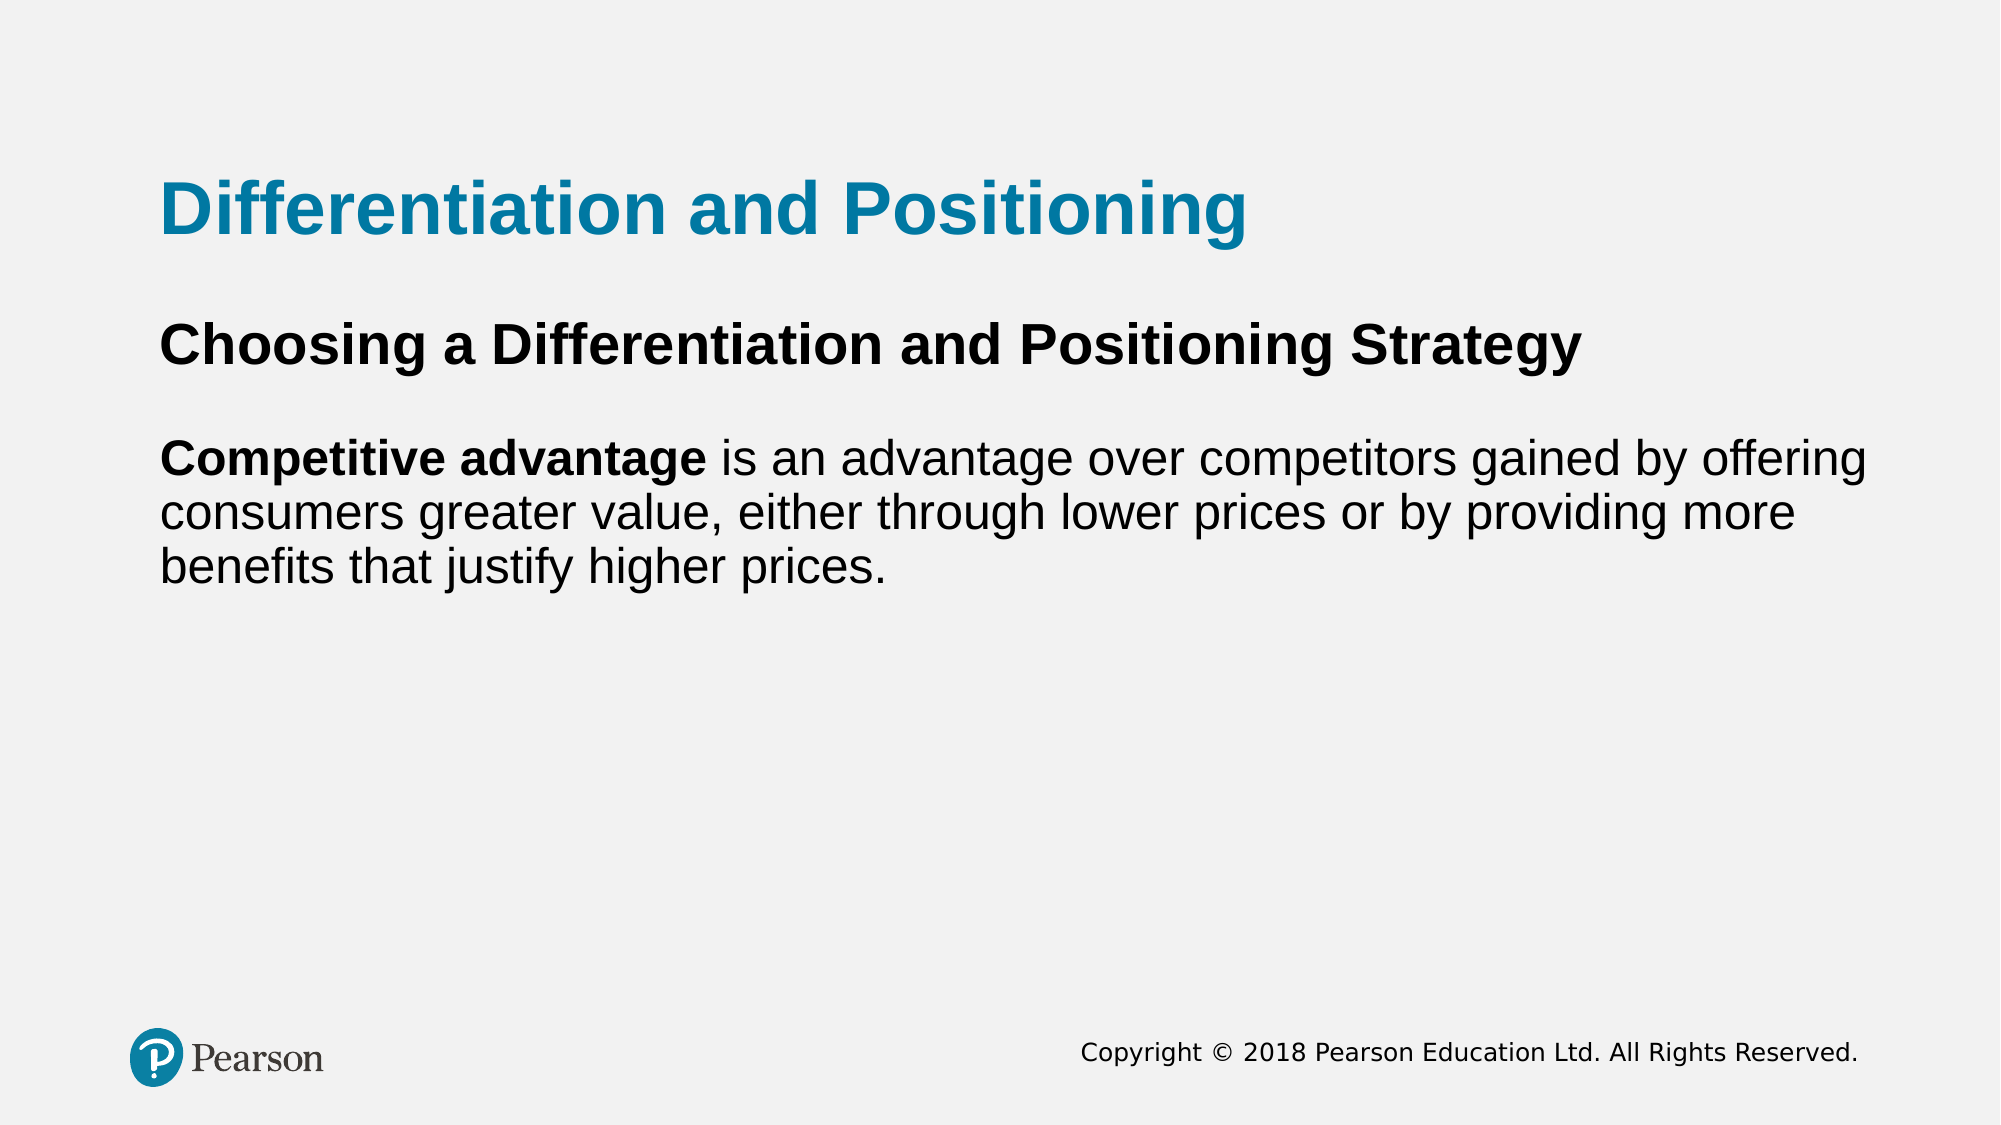

# Differentiation and Positioning
Choosing a Differentiation and Positioning Strategy

Competitive advantage is an advantage over competitors gained by offering consumers greater value, either through lower prices or by providing more benefits that justify higher prices.